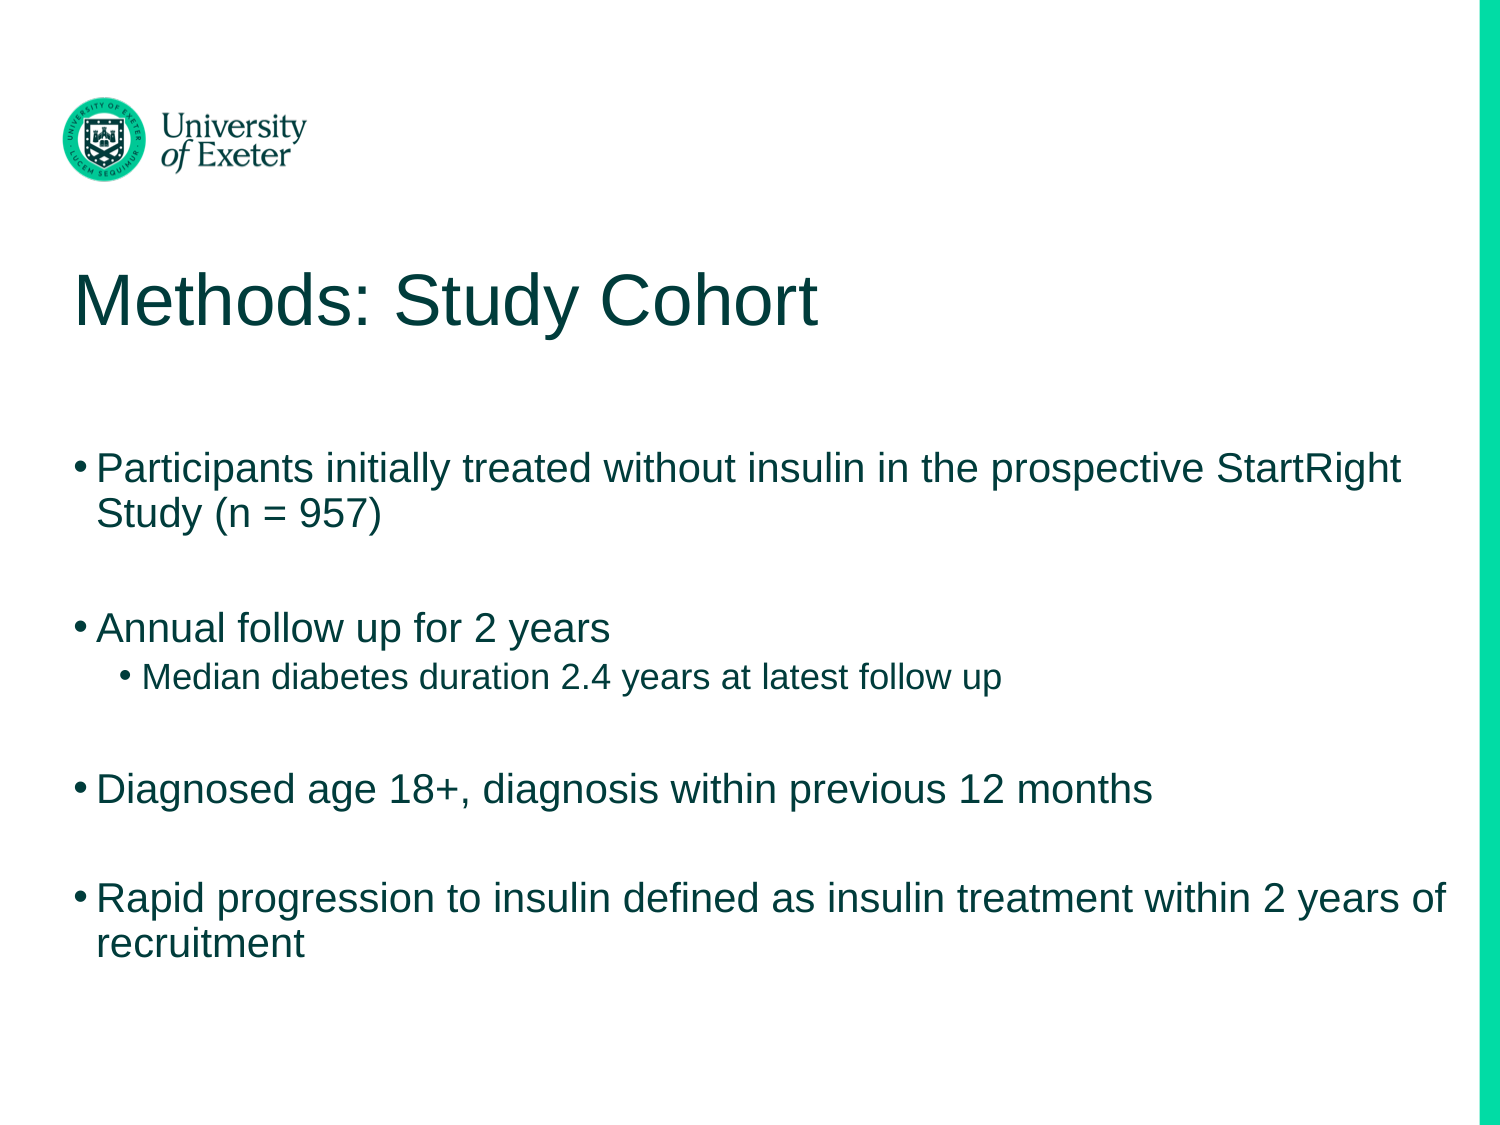

Methods: Study Cohort
Participants initially treated without insulin in the prospective StartRight Study (n = 957)

Annual follow up for 2 years
Median diabetes duration 2.4 years at latest follow up

Diagnosed age 18+, diagnosis within previous 12 months

Rapid progression to insulin defined as insulin treatment within 2 years of recruitment